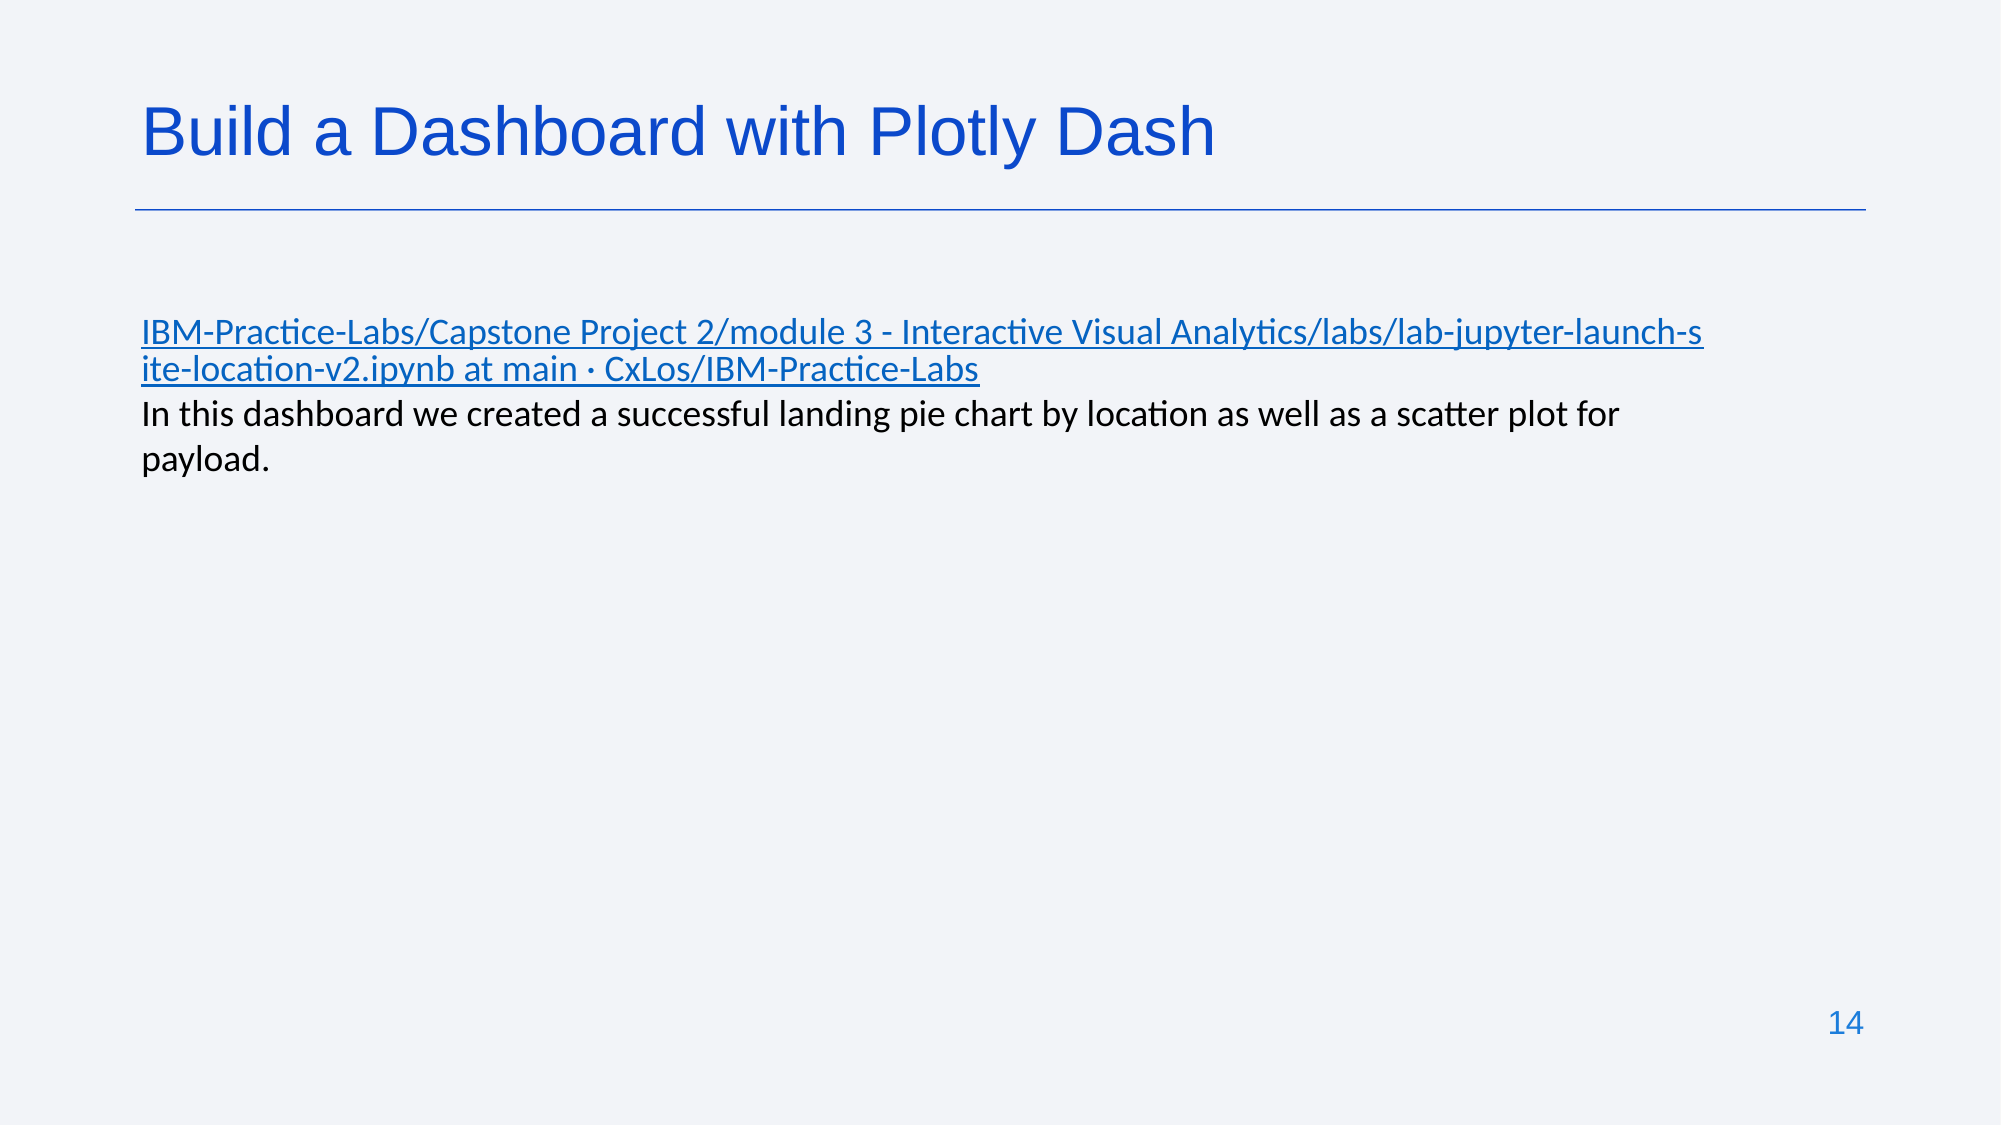

Build a Dashboard with Plotly Dash
IBM-Practice-Labs/Capstone Project 2/module 3 - Interactive Visual Analytics/labs/lab-jupyter-launch-site-location-v2.ipynb at main · CxLos/IBM-Practice-Labs
In this dashboard we created a successful landing pie chart by location as well as a scatter plot for payload.
14